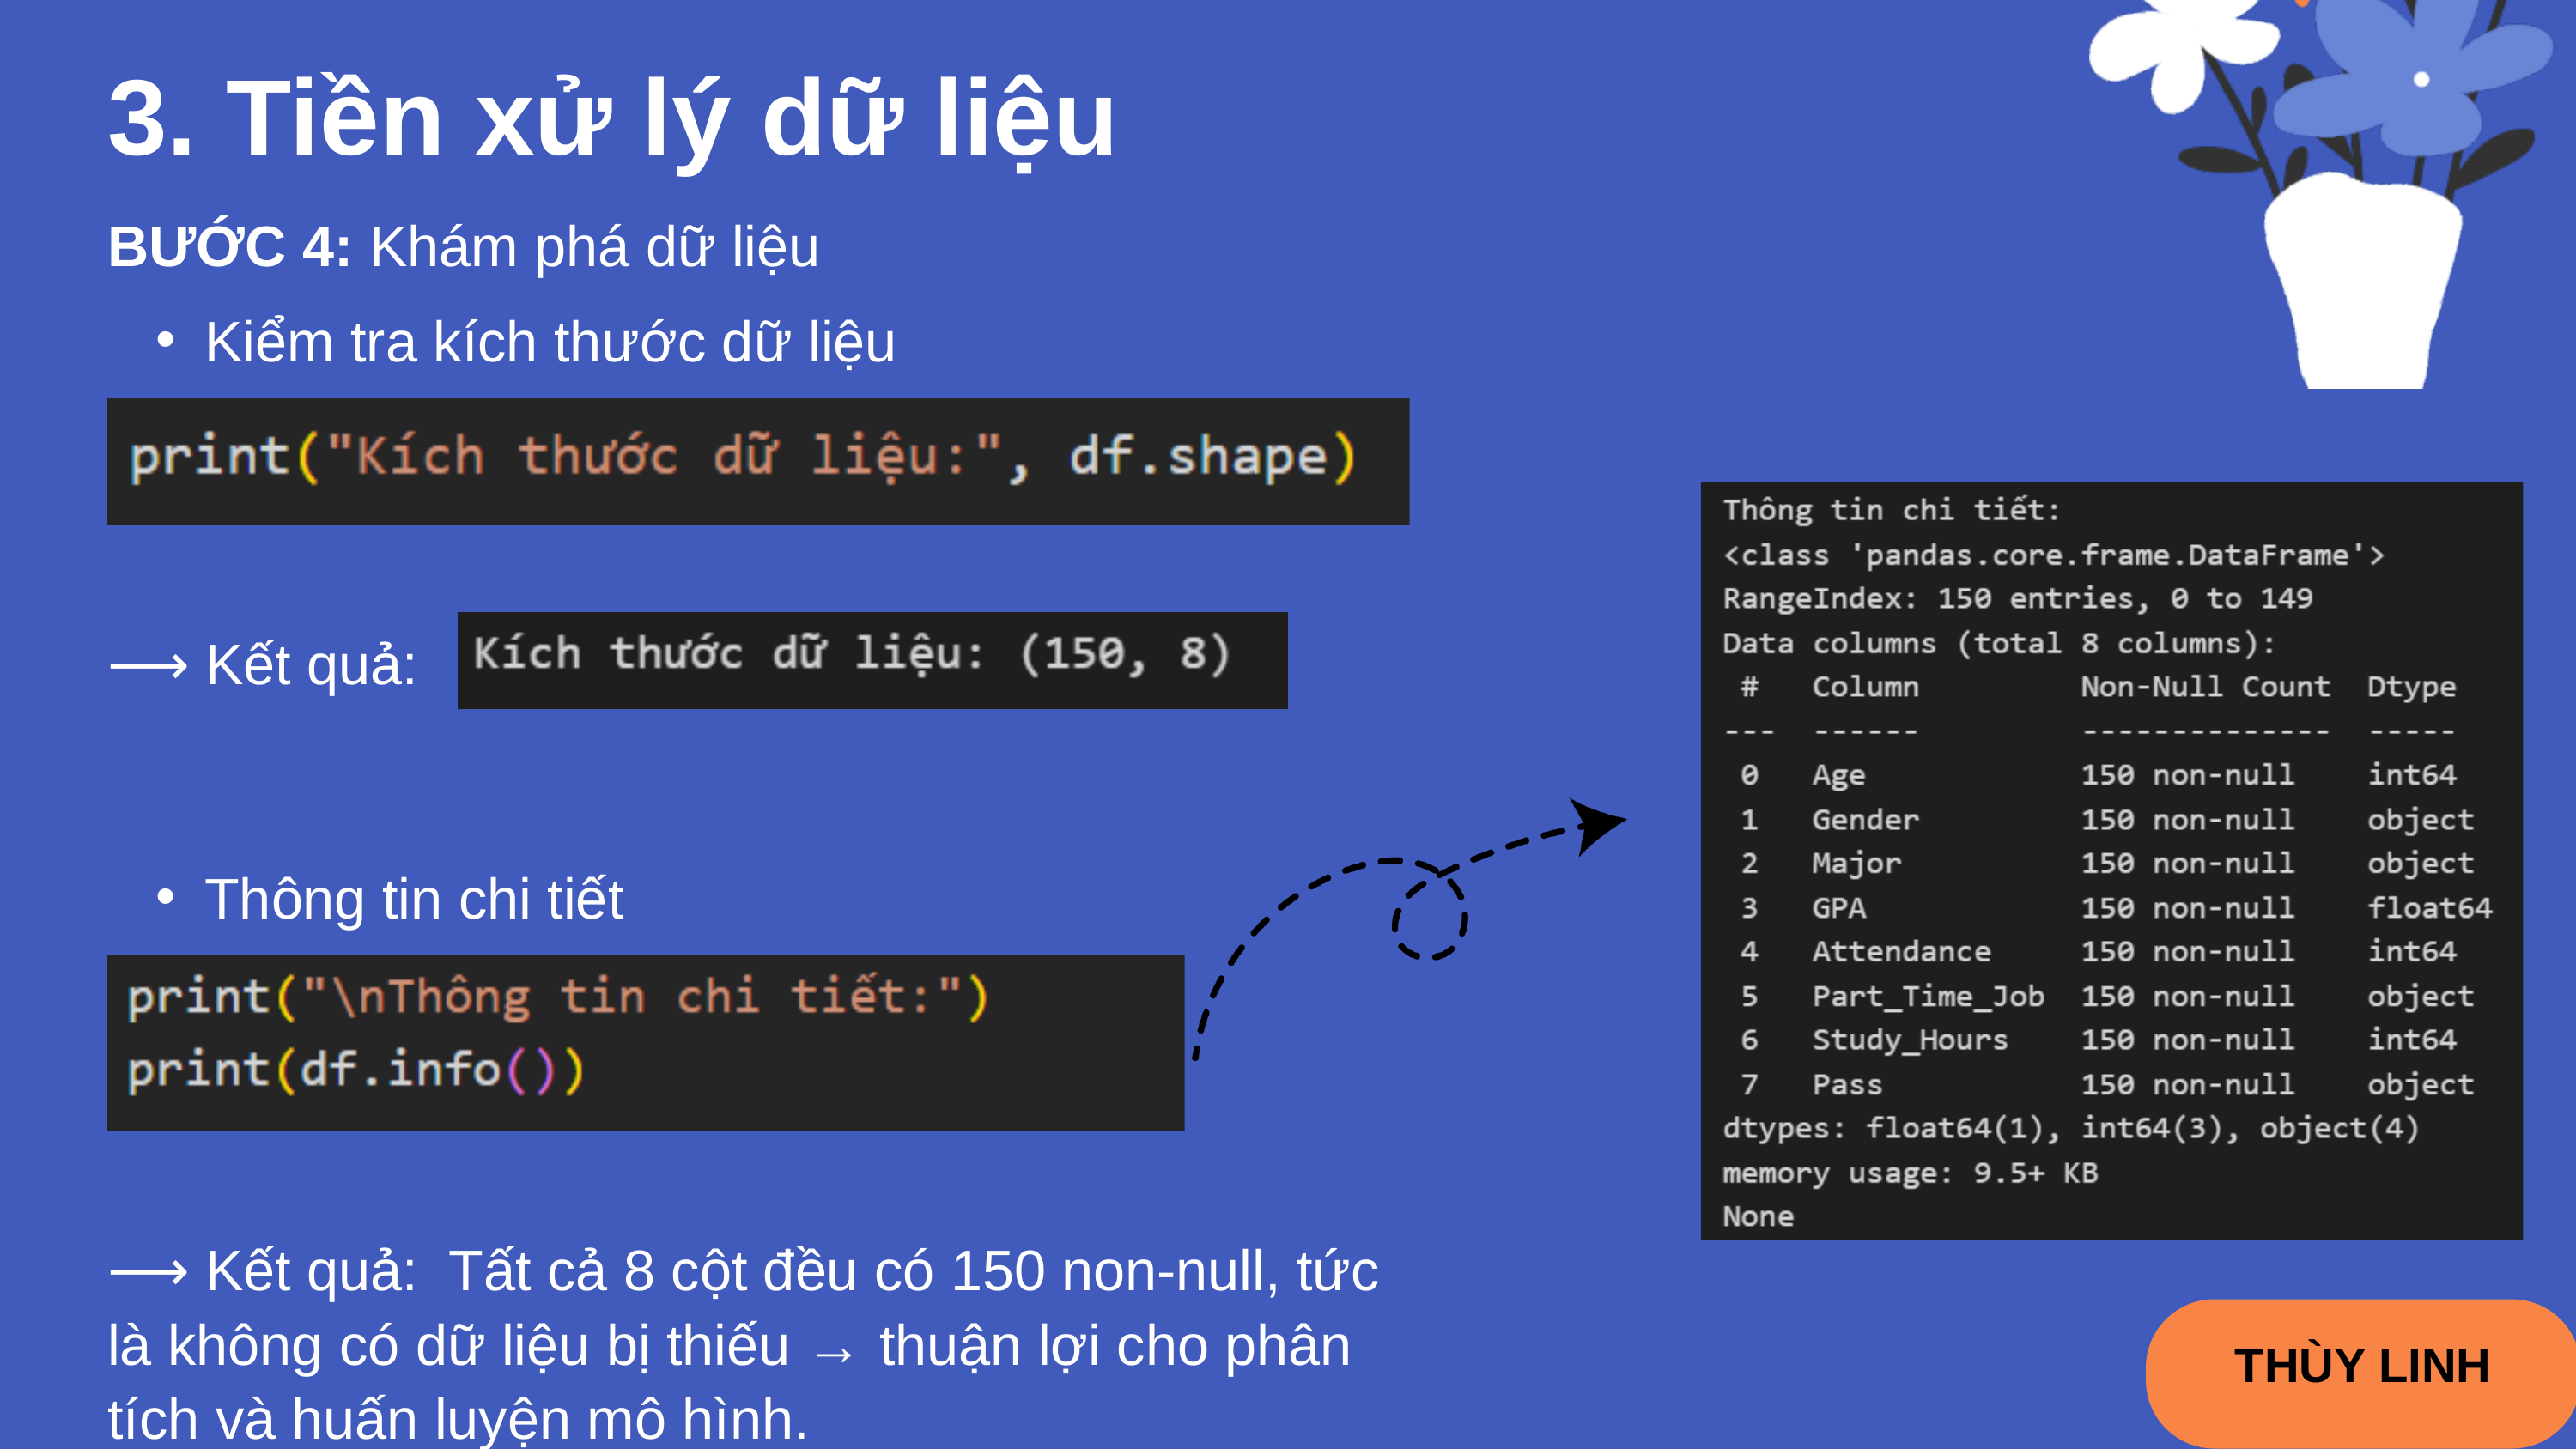

3. Tiền xử lý dữ liệu
BƯỚC 4: Khám phá dữ liệu
Kiểm tra kích thước dữ liệu

⟶ Kết quả:

Thông tin chi tiết

⟶ Kết quả:  Tất cả 8 cột đều có 150 non-null, tức là không có dữ liệu bị thiếu → thuận lợi cho phân tích và huấn luyện mô hình.

THÙY LINH